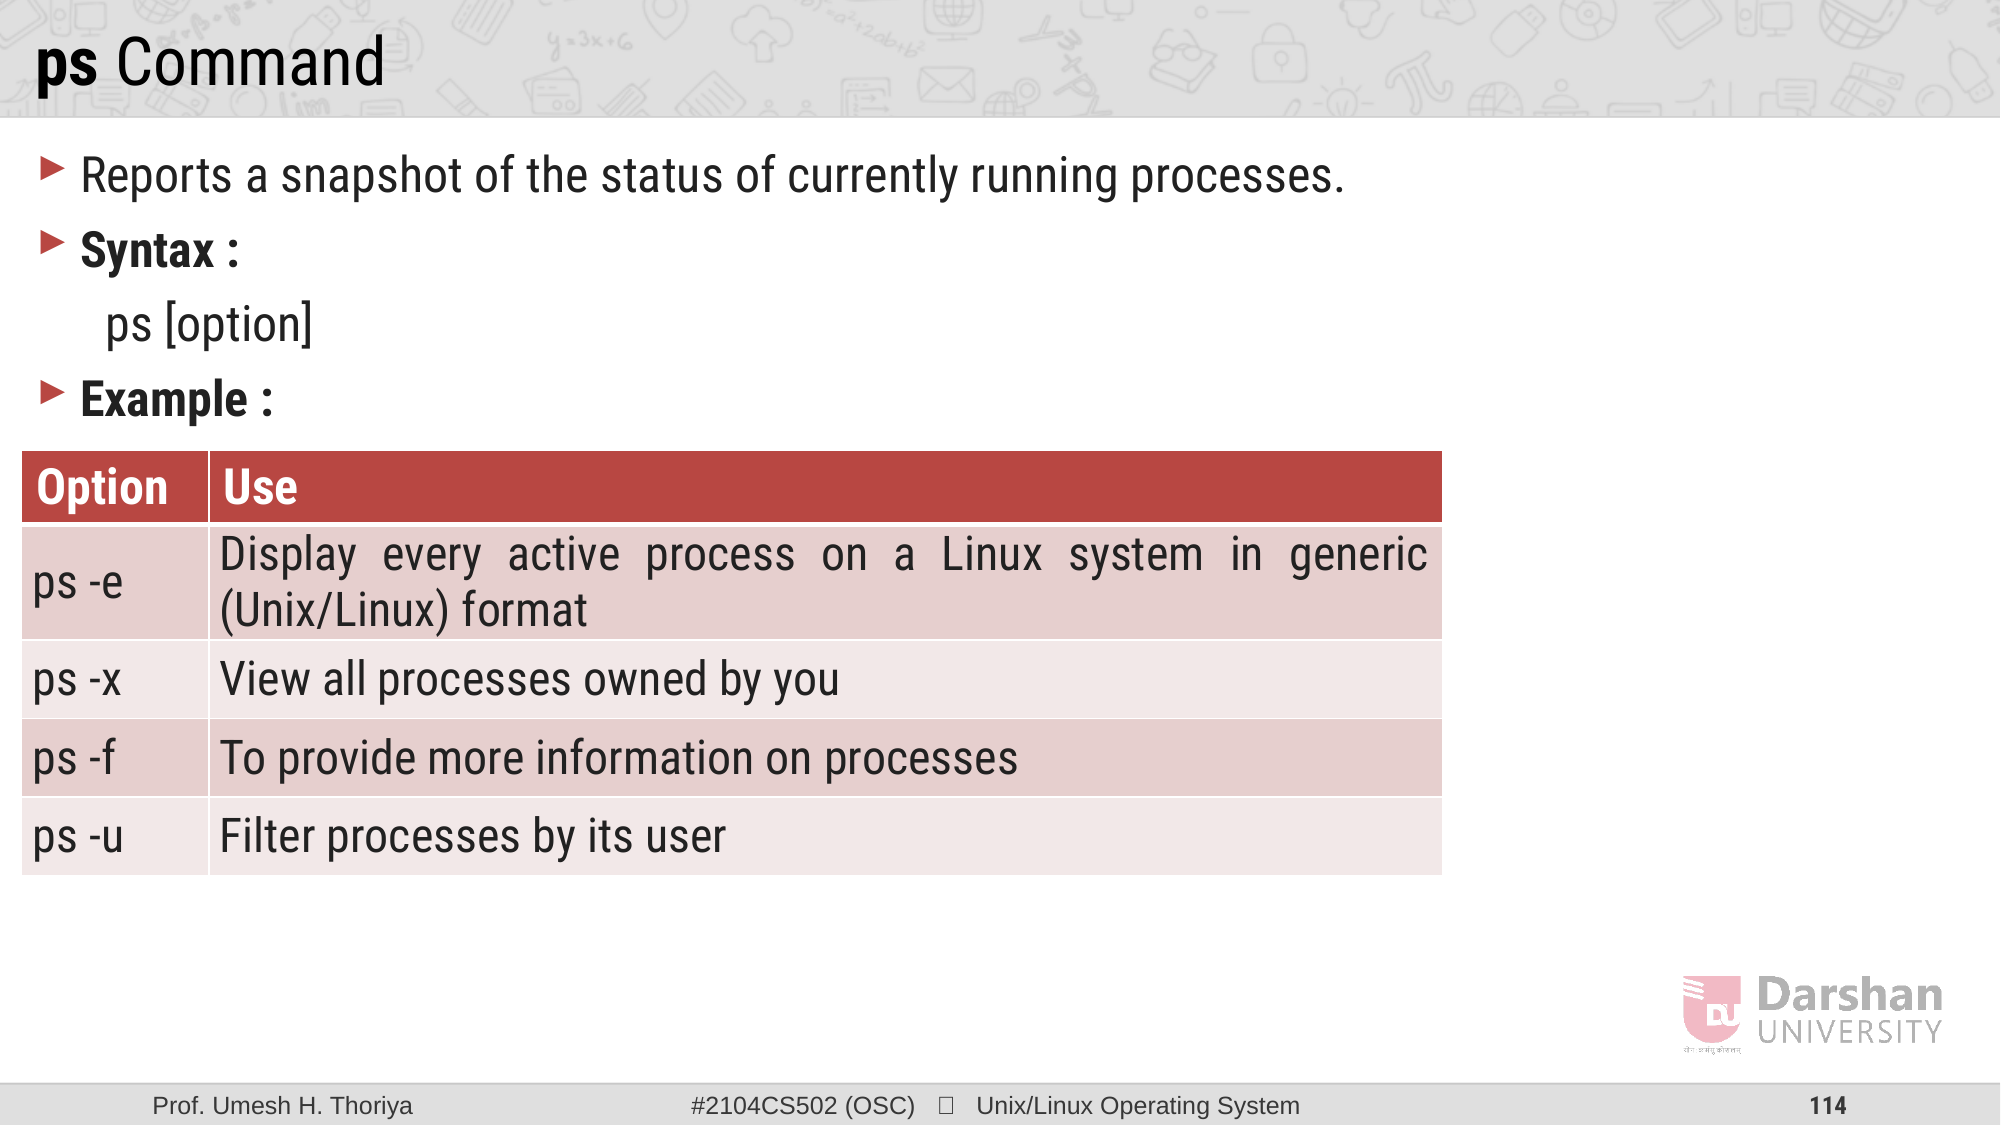

# ps Command
Reports a snapshot of the status of currently running processes.
Syntax :
      ps [option]
Example :

| Option | Use |
| --- | --- |
| ps -e | Display every active process on a Linux system in generic (Unix/Linux) format |
| ps -x | View all processes owned by you |
| ps -f | To provide more information on processes |
| ps -u | Filter processes by its user |